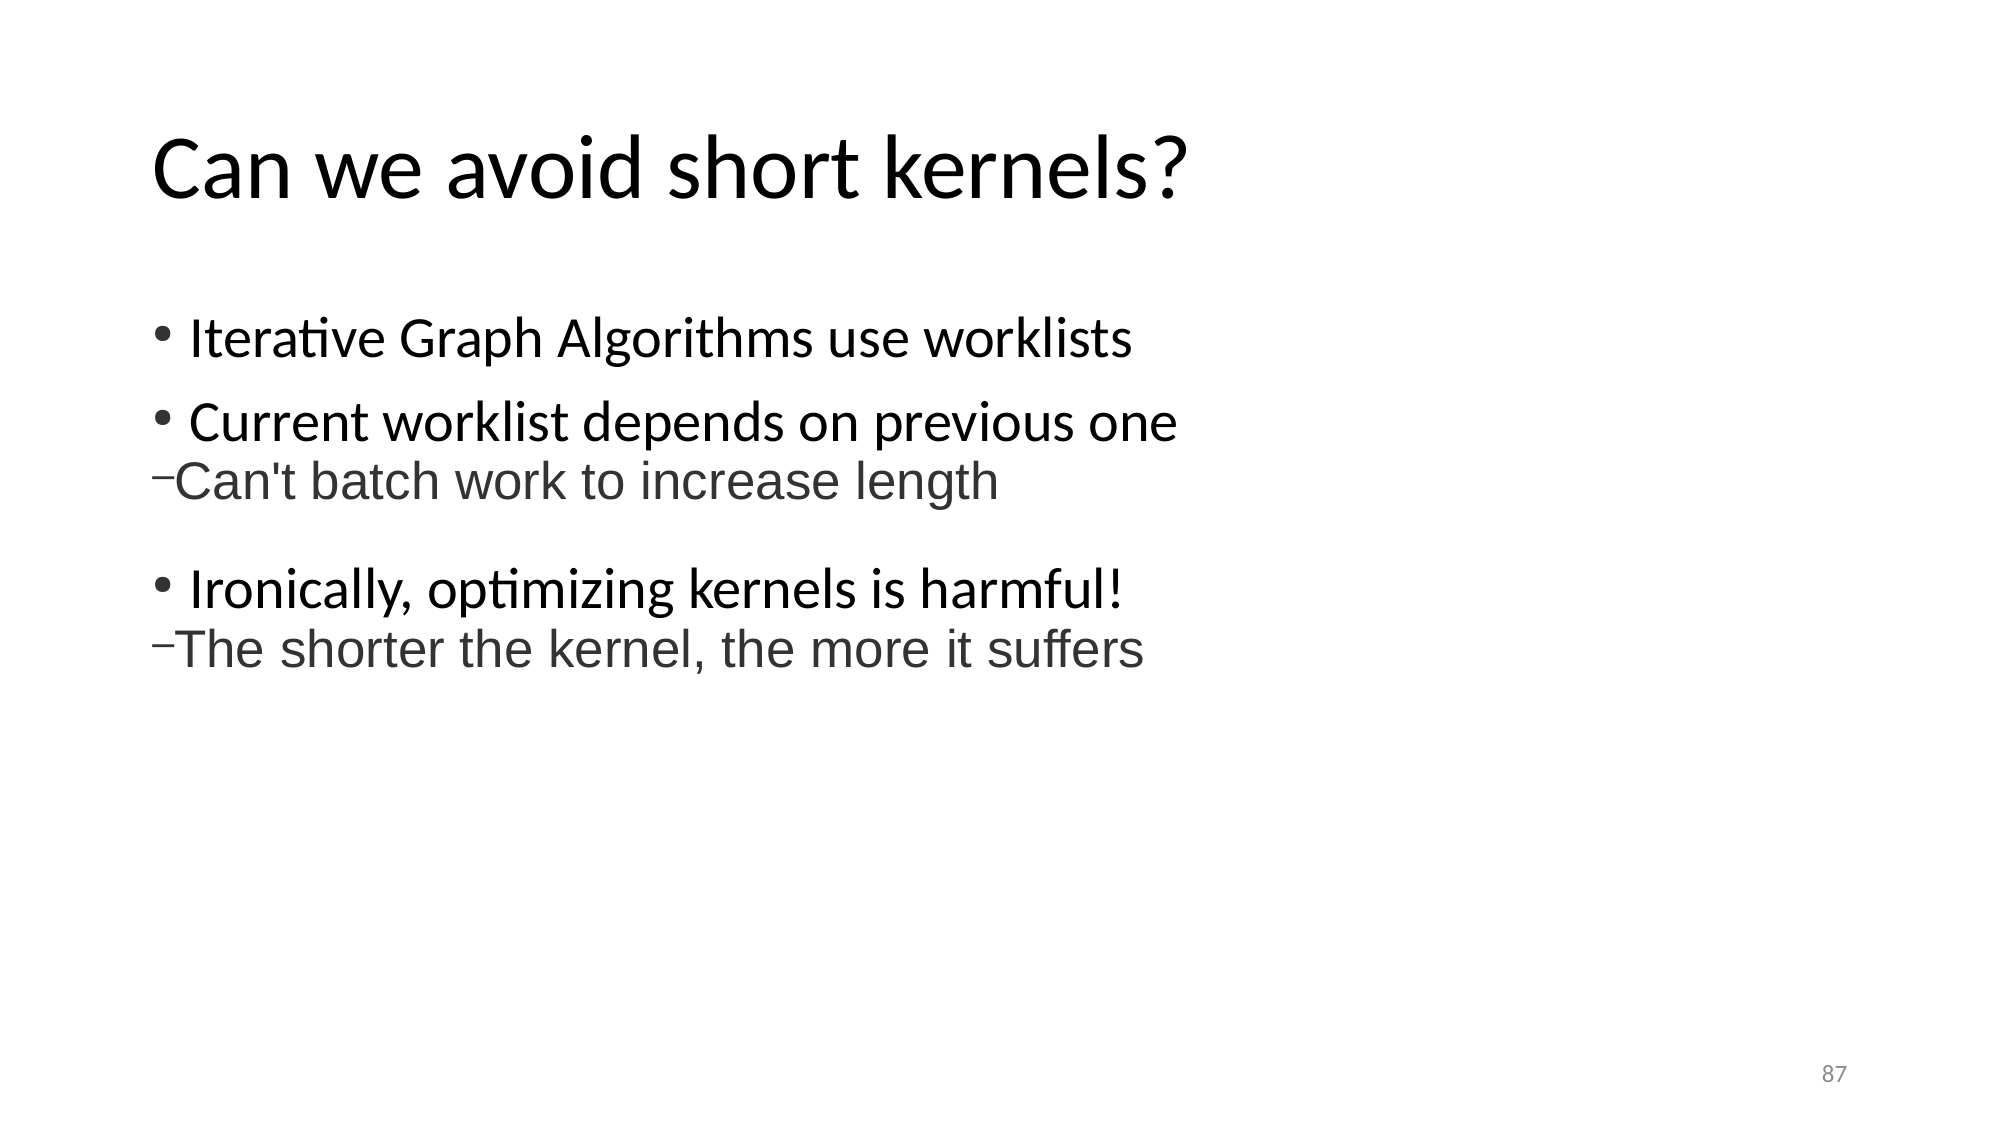

Iterative Graph Algorithms use worklists
Current worklist depends on previous one
Can't batch work to increase length
Ironically, optimizing kernels is harmful!
The shorter the kernel, the more it suffers
Can we avoid short kernels?
87